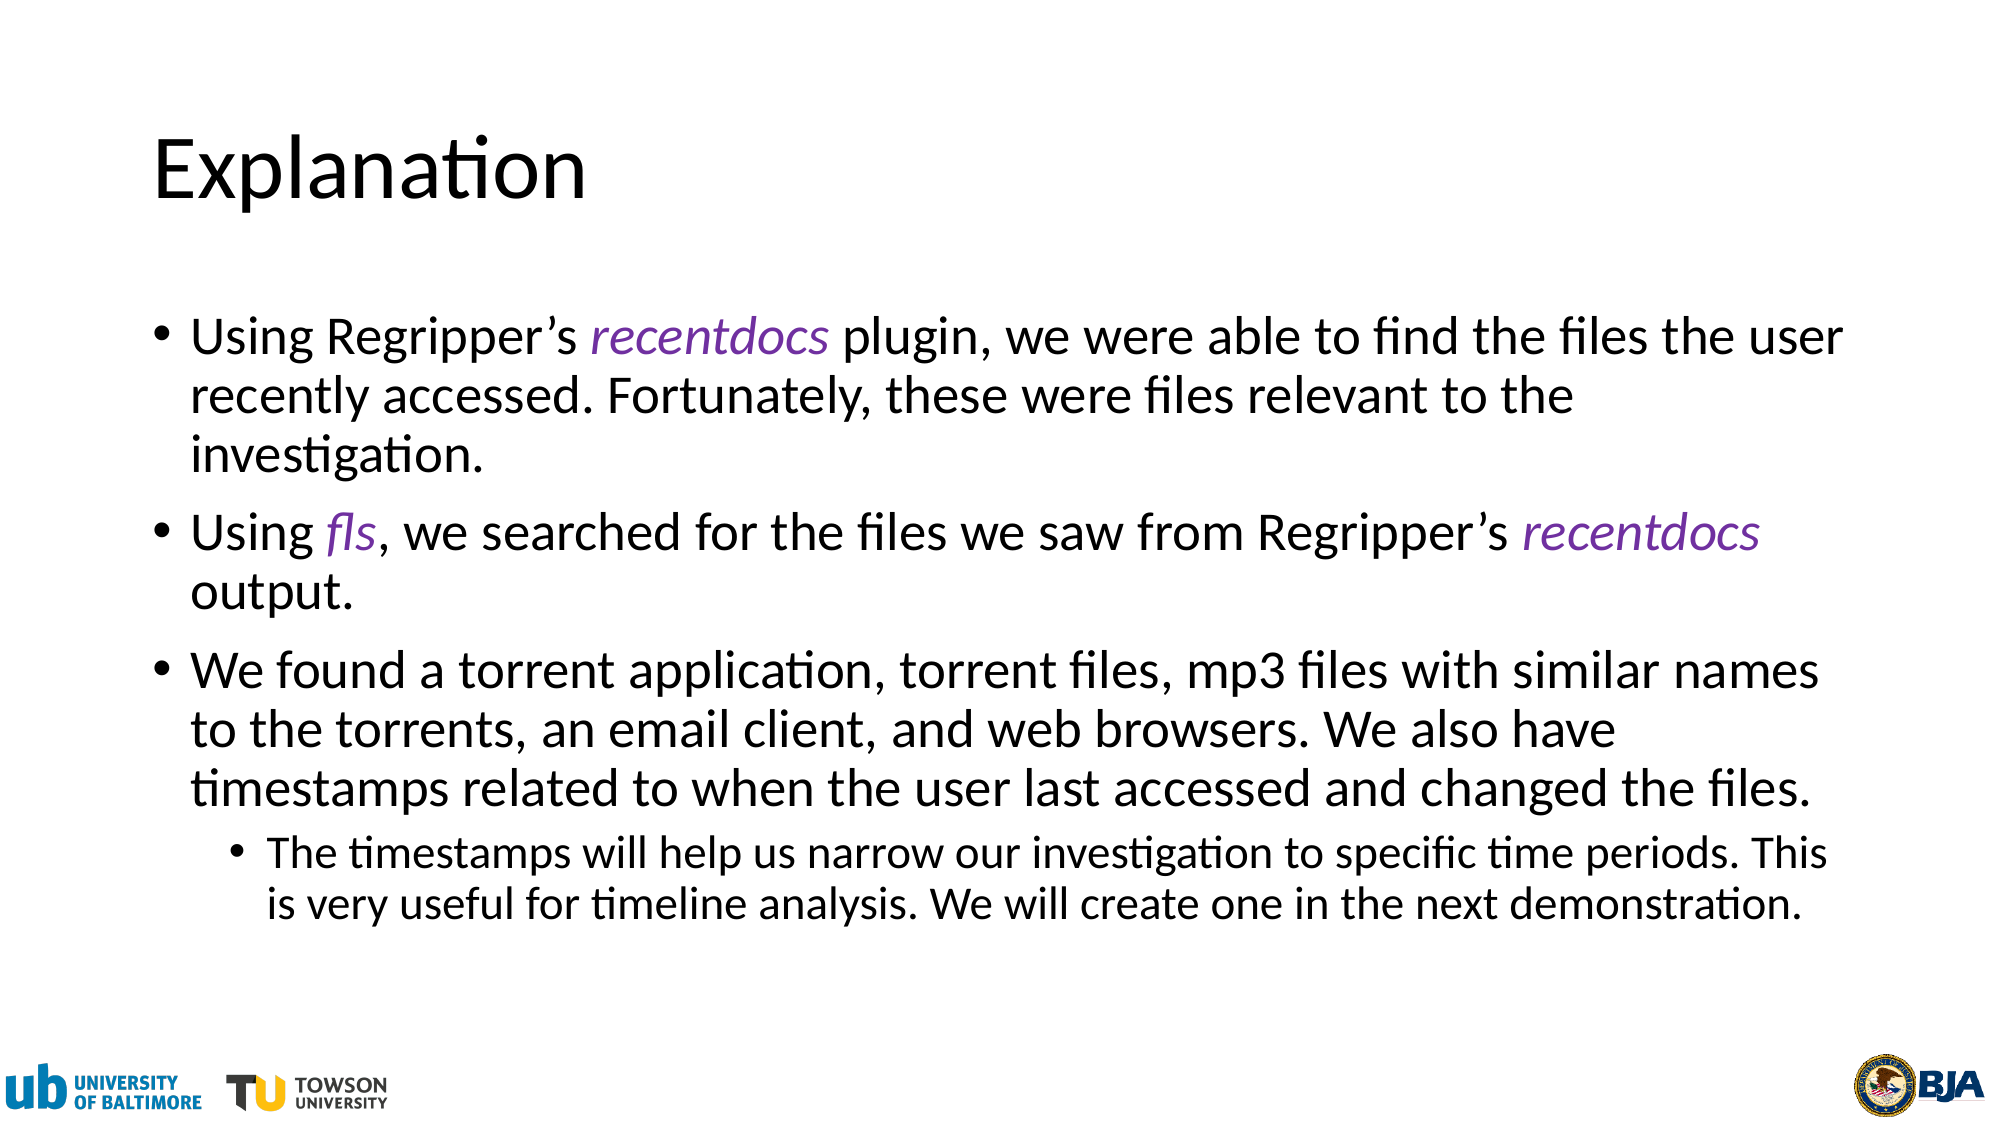

# Explanation
Using Regripper’s recentdocs plugin, we were able to find the files the user recently accessed. Fortunately, these were files relevant to the investigation.
Using fls, we searched for the files we saw from Regripper’s recentdocs output.
We found a torrent application, torrent files, mp3 files with similar names to the torrents, an email client, and web browsers. We also have timestamps related to when the user last accessed and changed the files.
The timestamps will help us narrow our investigation to specific time periods. This is very useful for timeline analysis. We will create one in the next demonstration.